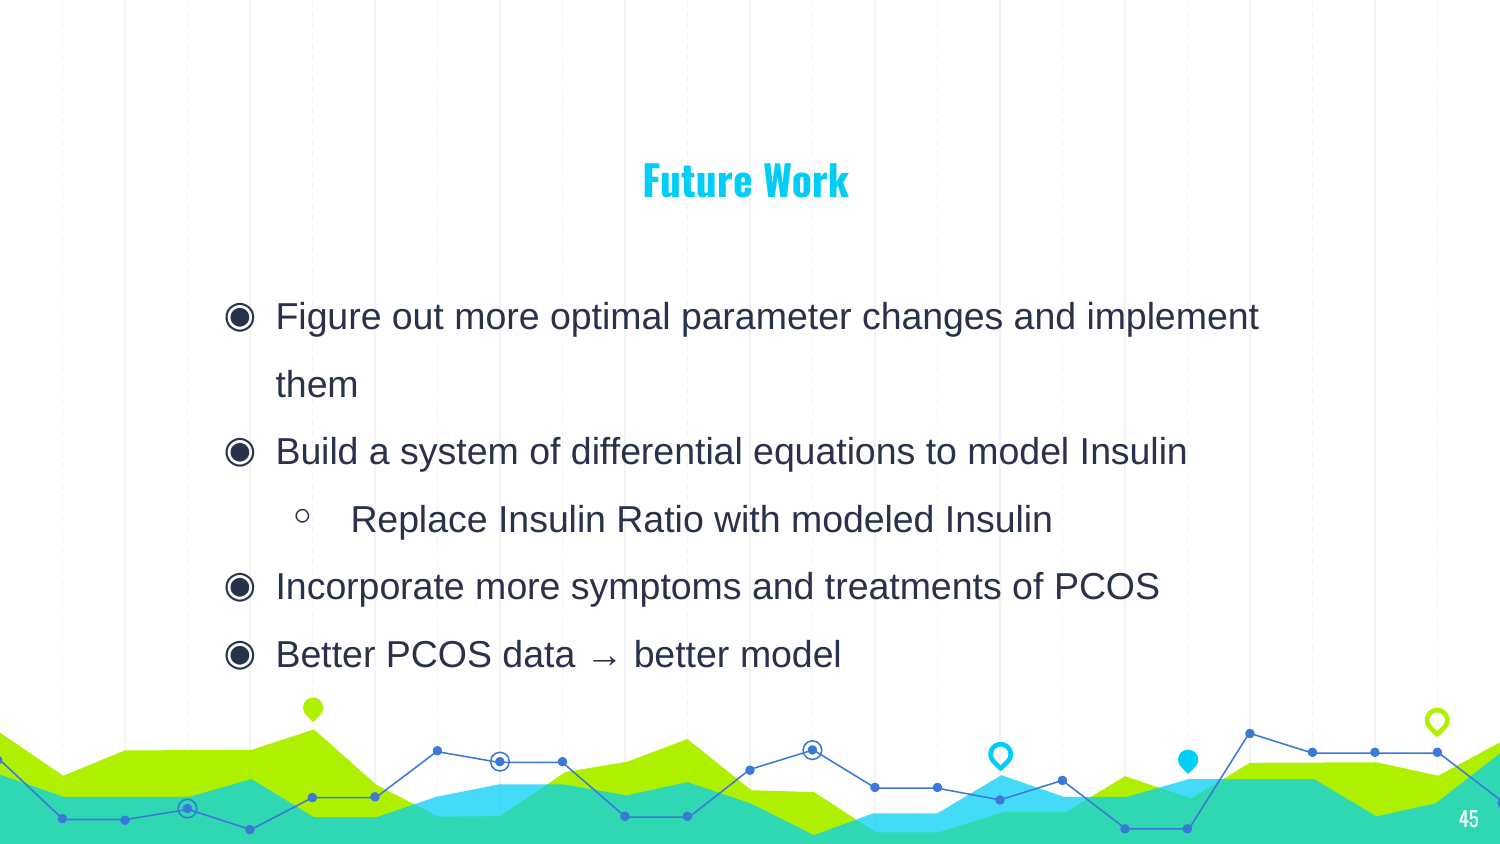

# Future Work
Figure out more optimal parameter changes and implement them
Build a system of differential equations to model Insulin
Replace Insulin Ratio with modeled Insulin
Incorporate more symptoms and treatments of PCOS
Better PCOS data → better model

45